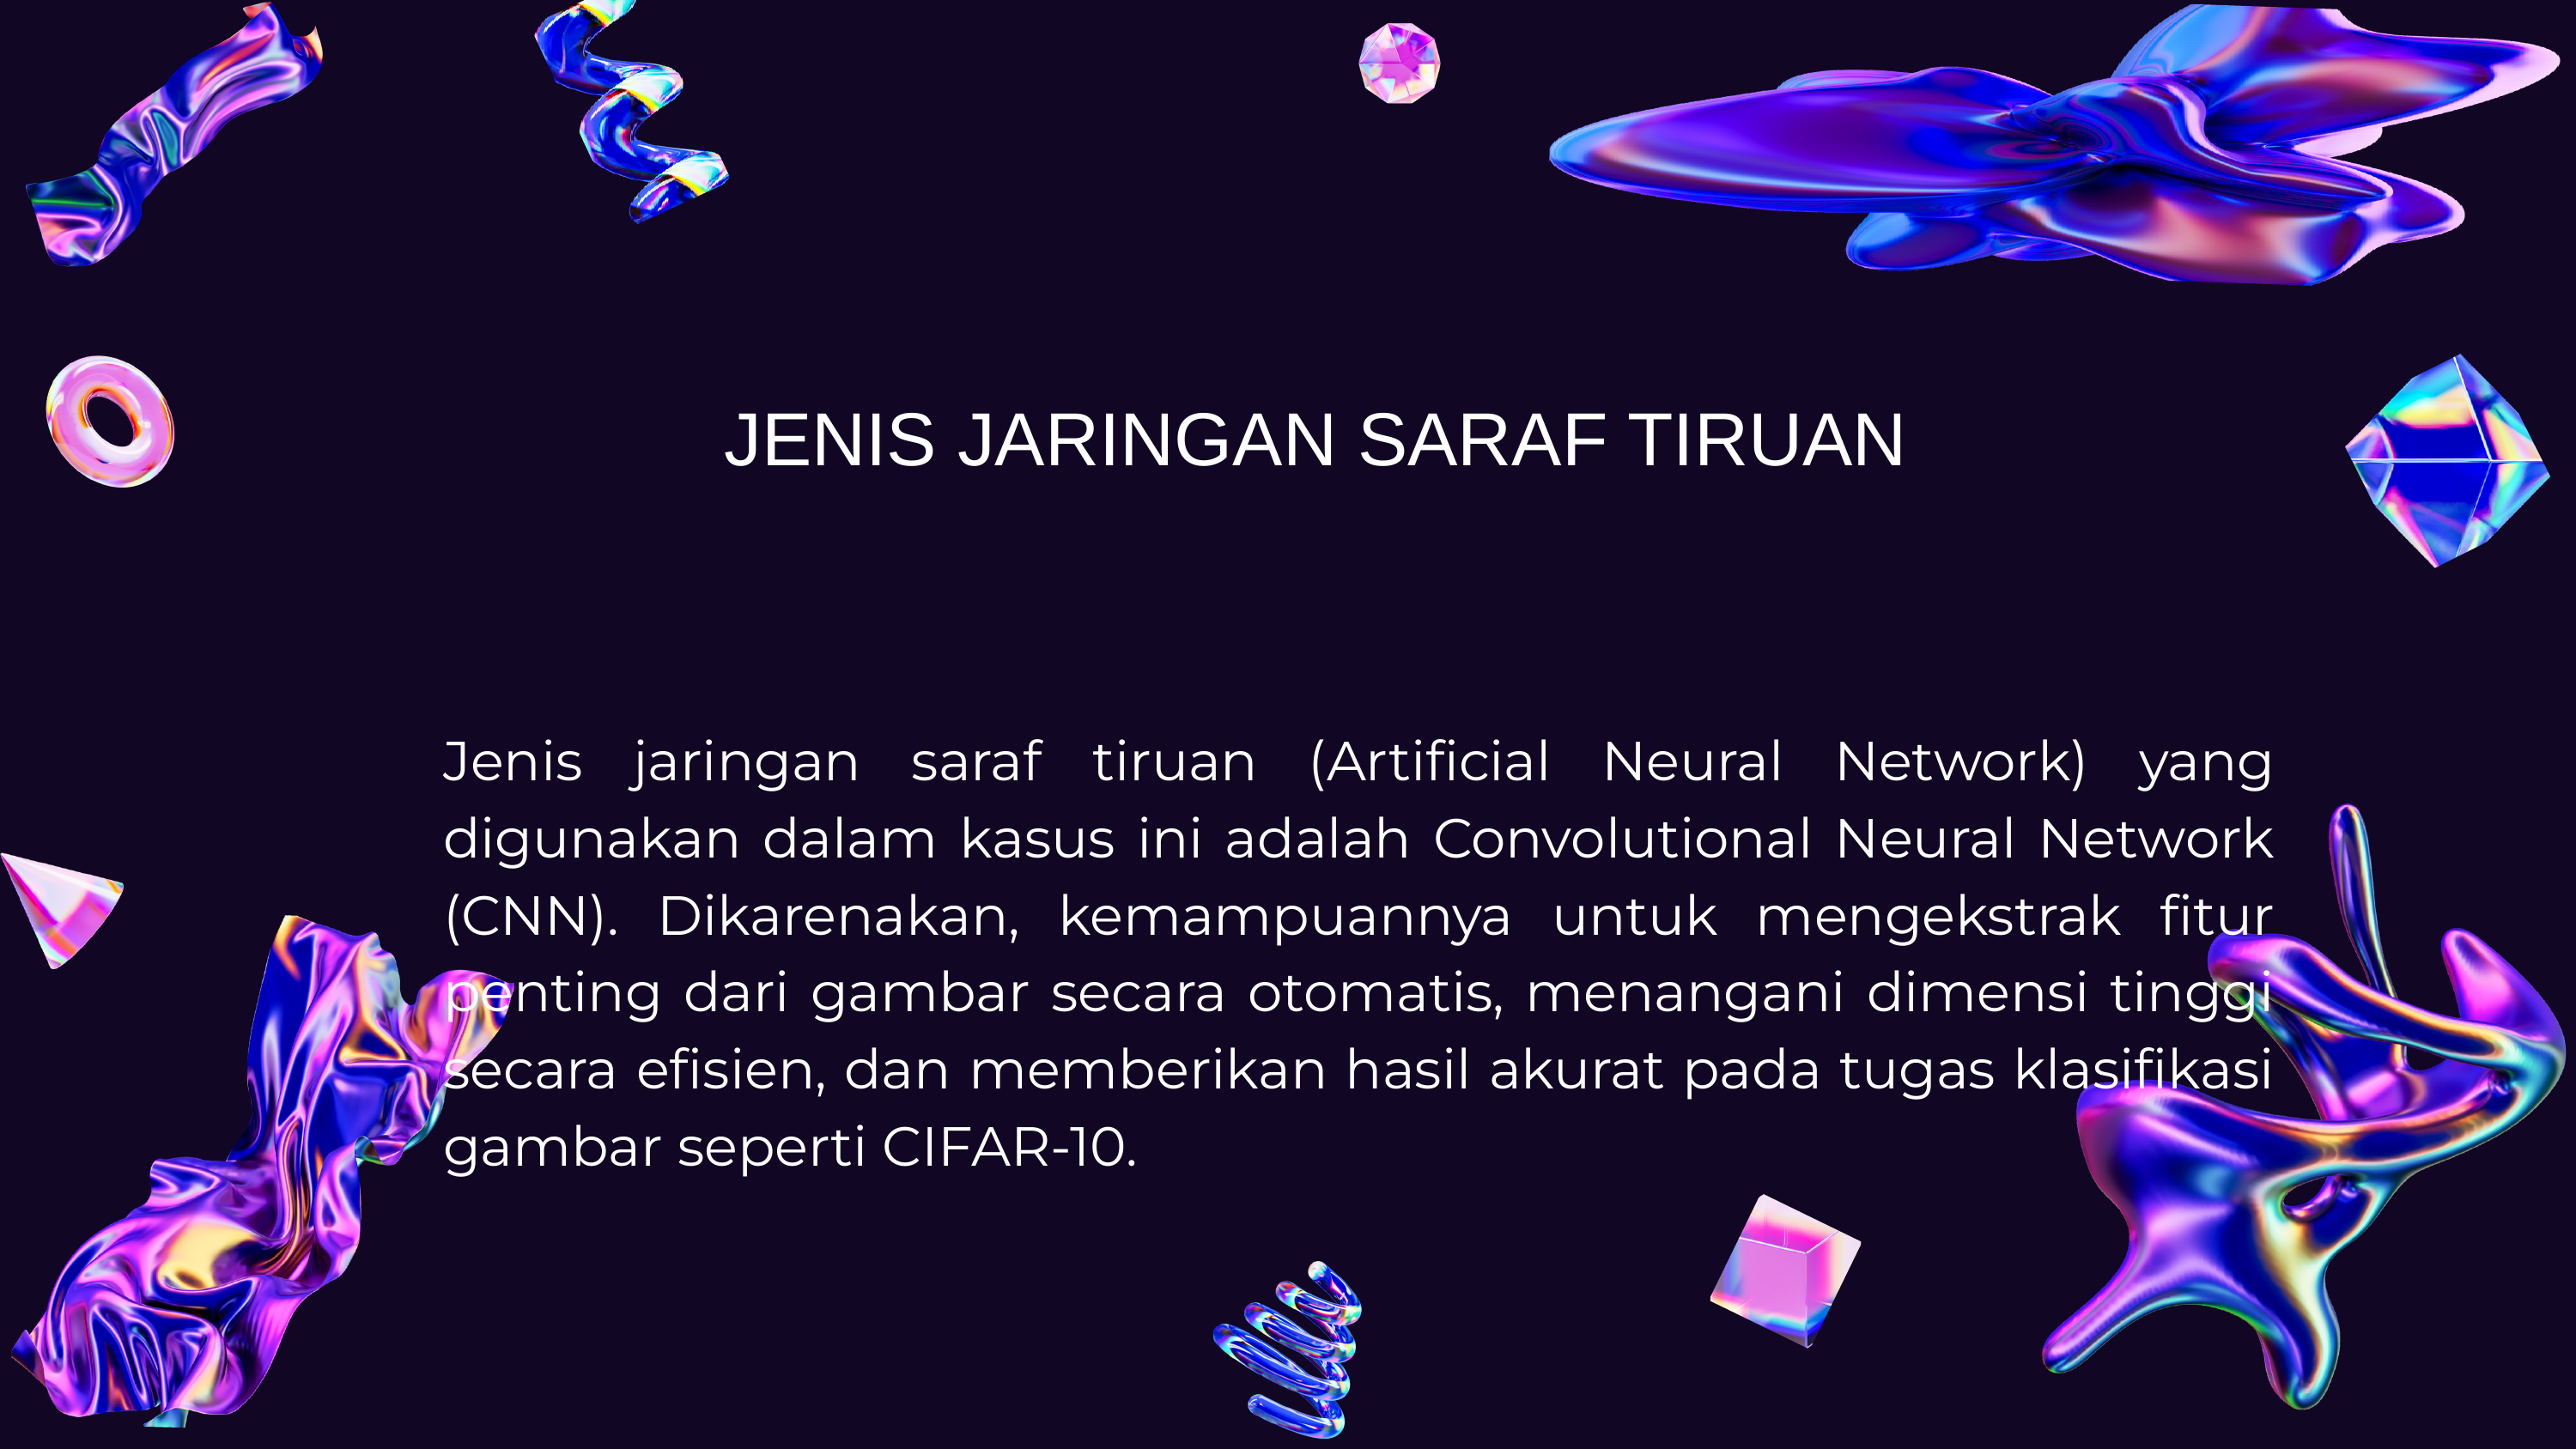

JENIS JARINGAN SARAF TIRUAN
Jenis jaringan saraf tiruan (Artificial Neural Network) yang digunakan dalam kasus ini adalah Convolutional Neural Network (CNN). Dikarenakan, kemampuannya untuk mengekstrak fitur penting dari gambar secara otomatis, menangani dimensi tinggi secara efisien, dan memberikan hasil akurat pada tugas klasifikasi gambar seperti CIFAR-10.